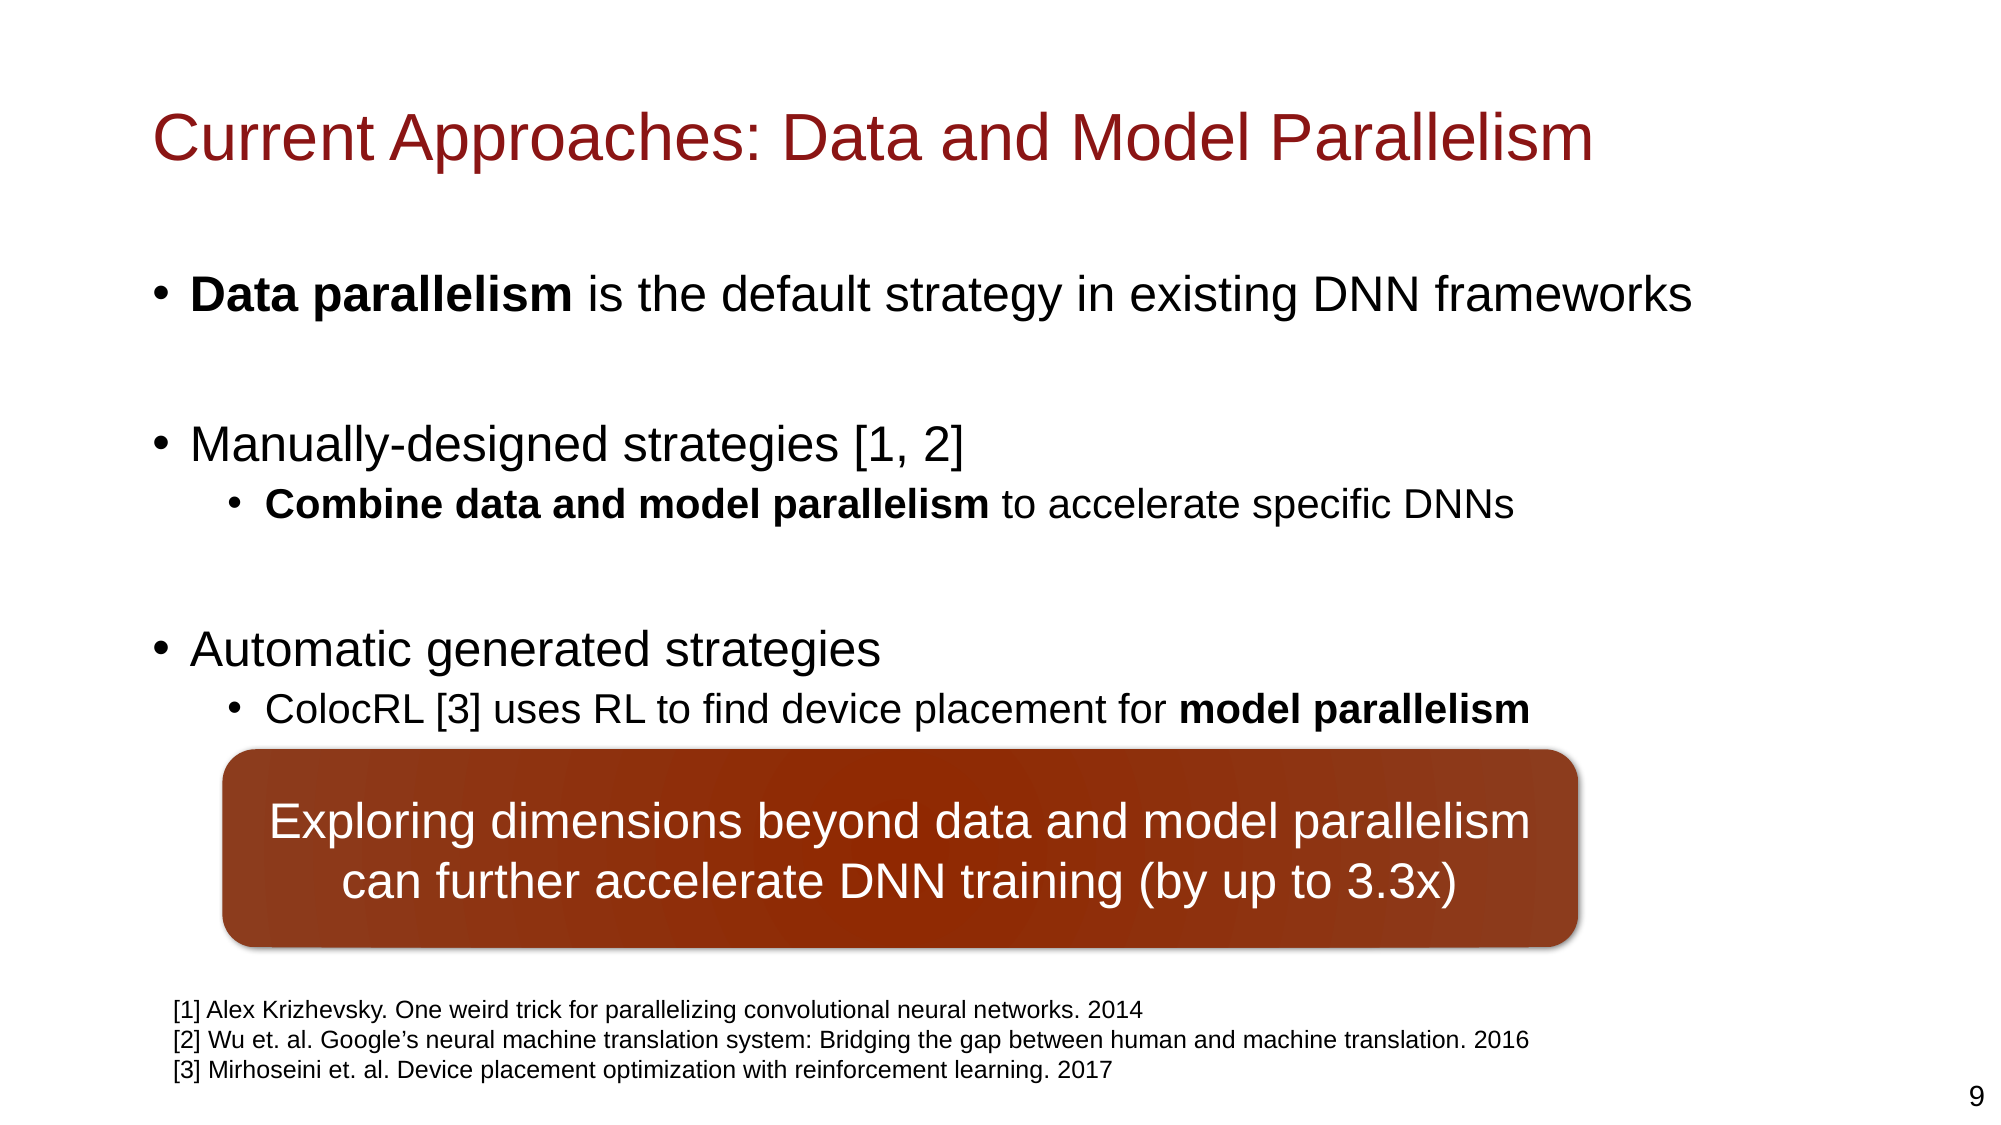

# Current Approaches: Data and Model Parallelism
Data parallelism is the default strategy in existing DNN frameworks

Manually-designed strategies [1, 2]
Combine data and model parallelism to accelerate specific DNNs

Automatic generated strategies
ColocRL [3] uses RL to find device placement for model parallelism

Exploring dimensions beyond data and model parallelism can further accelerate DNN training (by up to 3.3x)
[1] Alex Krizhevsky. One weird trick for parallelizing convolutional neural networks. 2014
[2] Wu et. al. Google’s neural machine translation system: Bridging the gap between human and machine translation. 2016
[3] Mirhoseini et. al. Device placement optimization with reinforcement learning. 2017
9